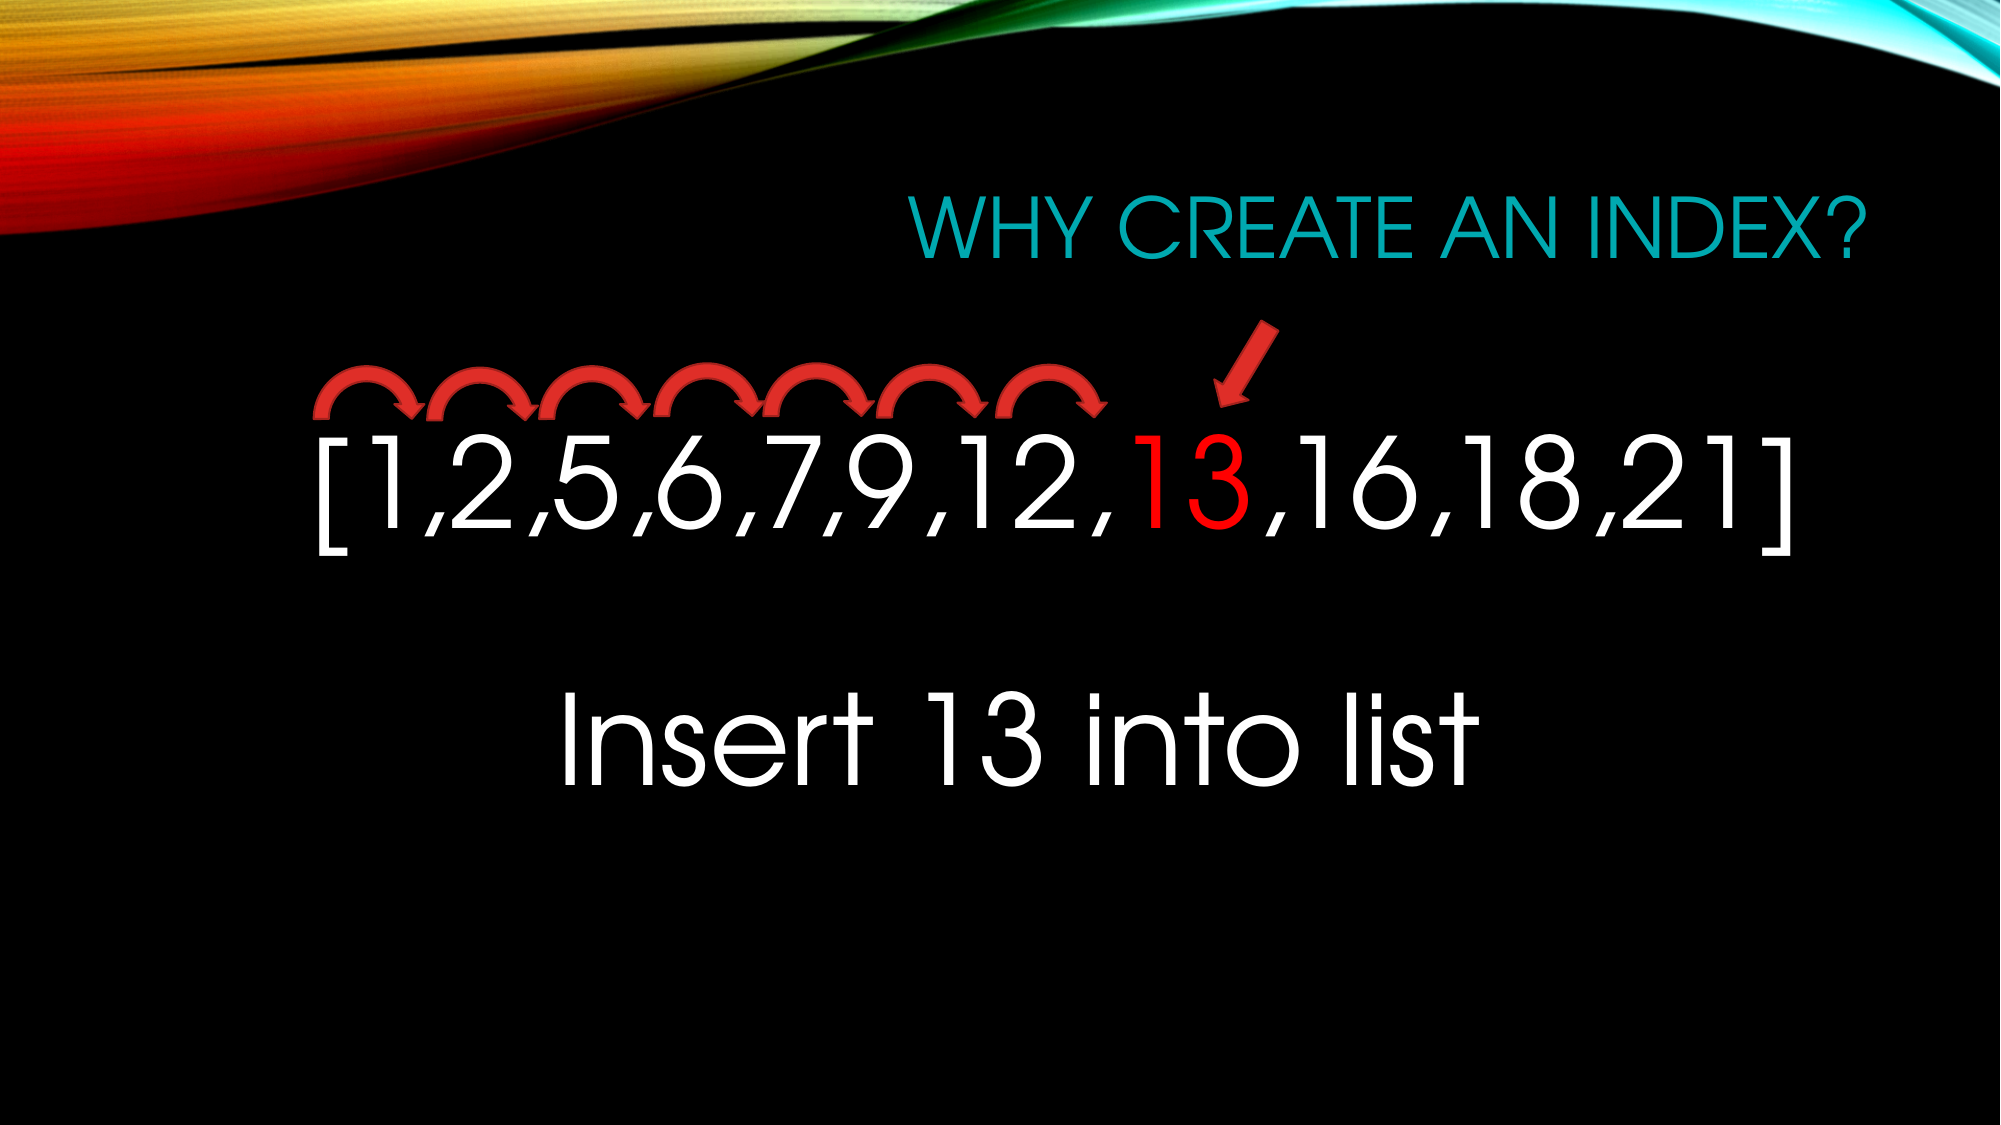

# Why create an Index?

[1,2,5,6,7,9,12,13,16,18,21]
Insert 13 into list